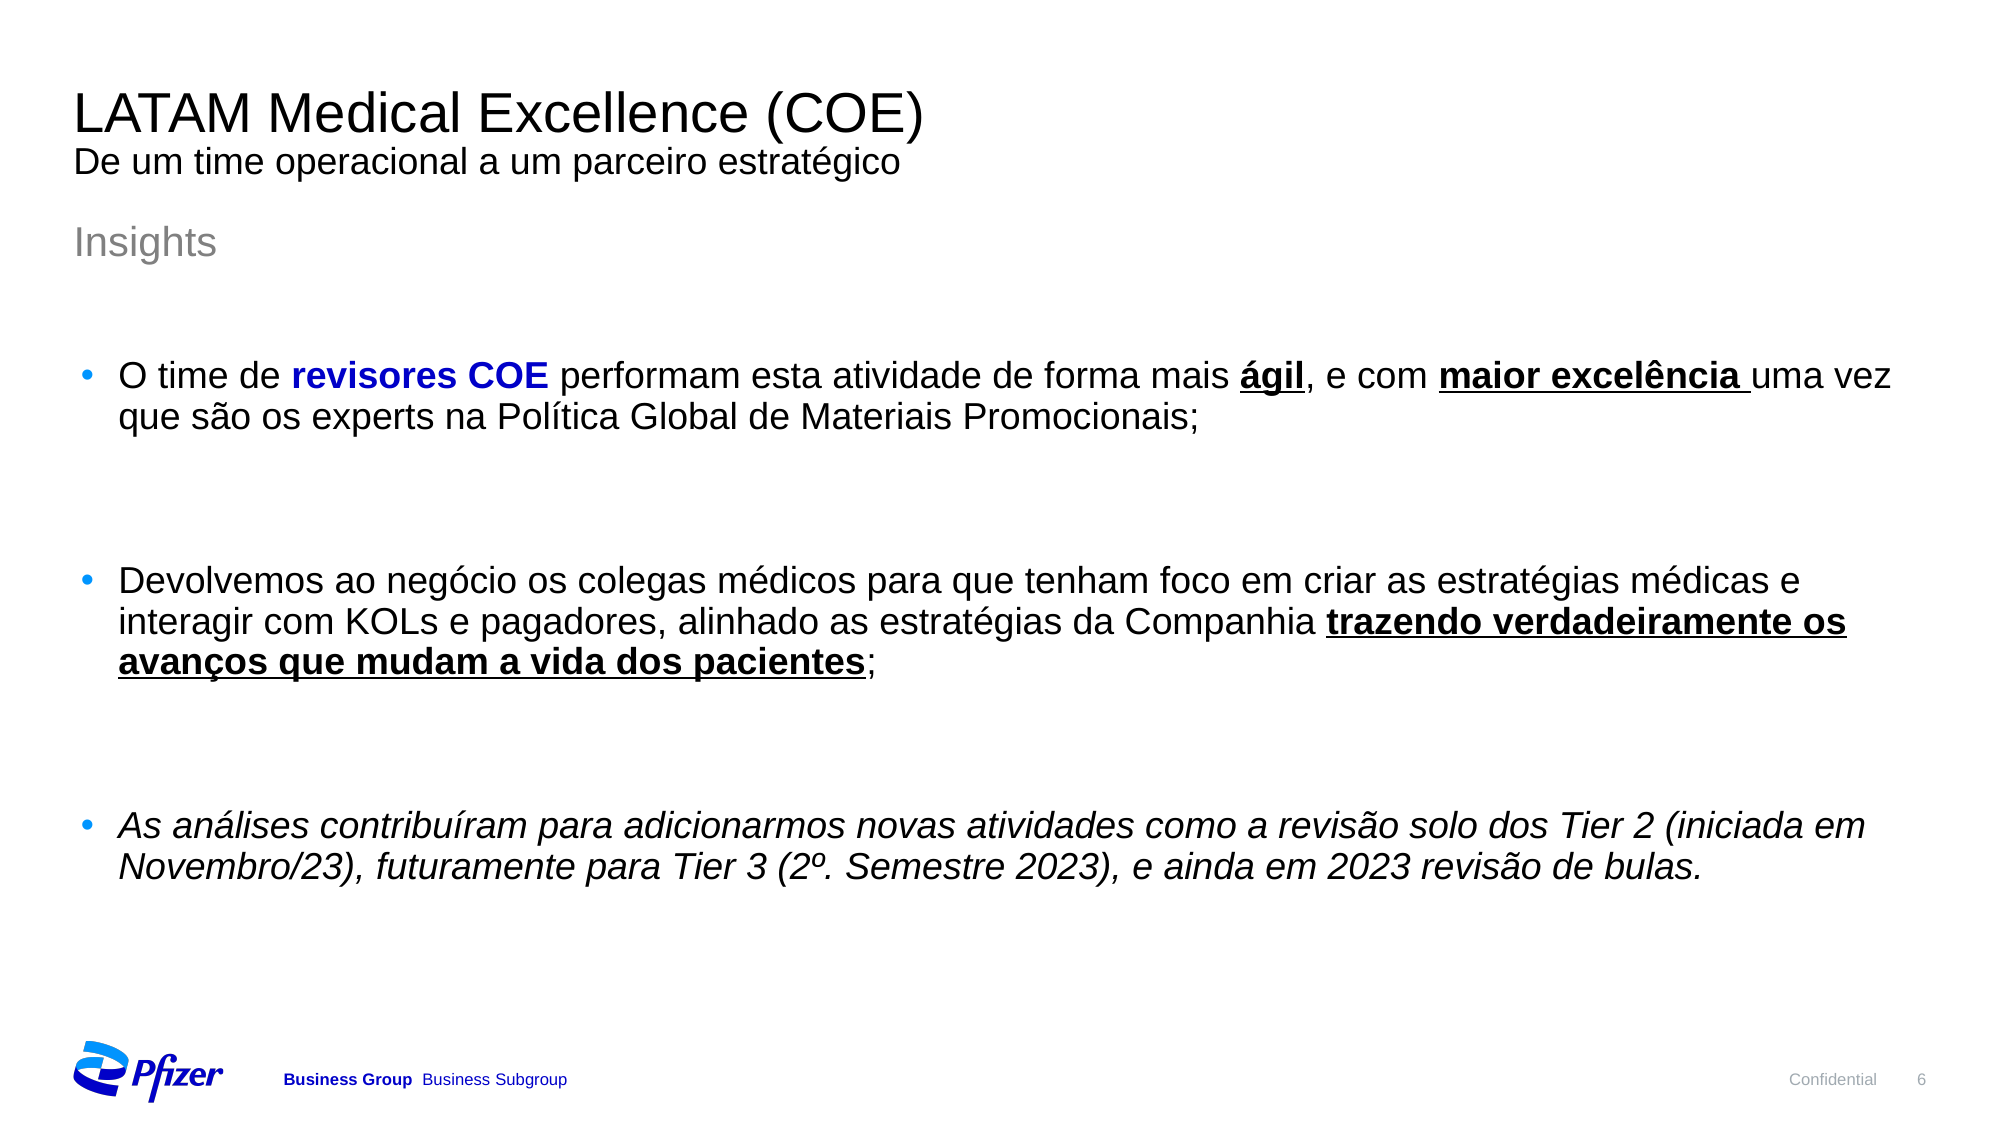

# LATAM Medical Excellence (COE) De um time operacional a um parceiro estratégico
Insights

O time de revisores COE performam esta atividade de forma mais ágil, e com maior excelência uma vez que são os experts na Política Global de Materiais Promocionais;

Devolvemos ao negócio os colegas médicos para que tenham foco em criar as estratégias médicas e interagir com KOLs e pagadores, alinhado as estratégias da Companhia trazendo verdadeiramente os avanços que mudam a vida dos pacientes;

As análises contribuíram para adicionarmos novas atividades como a revisão solo dos Tier 2 (iniciada em Novembro/23), futuramente para Tier 3 (2º. Semestre 2023), e ainda em 2023 revisão de bulas.